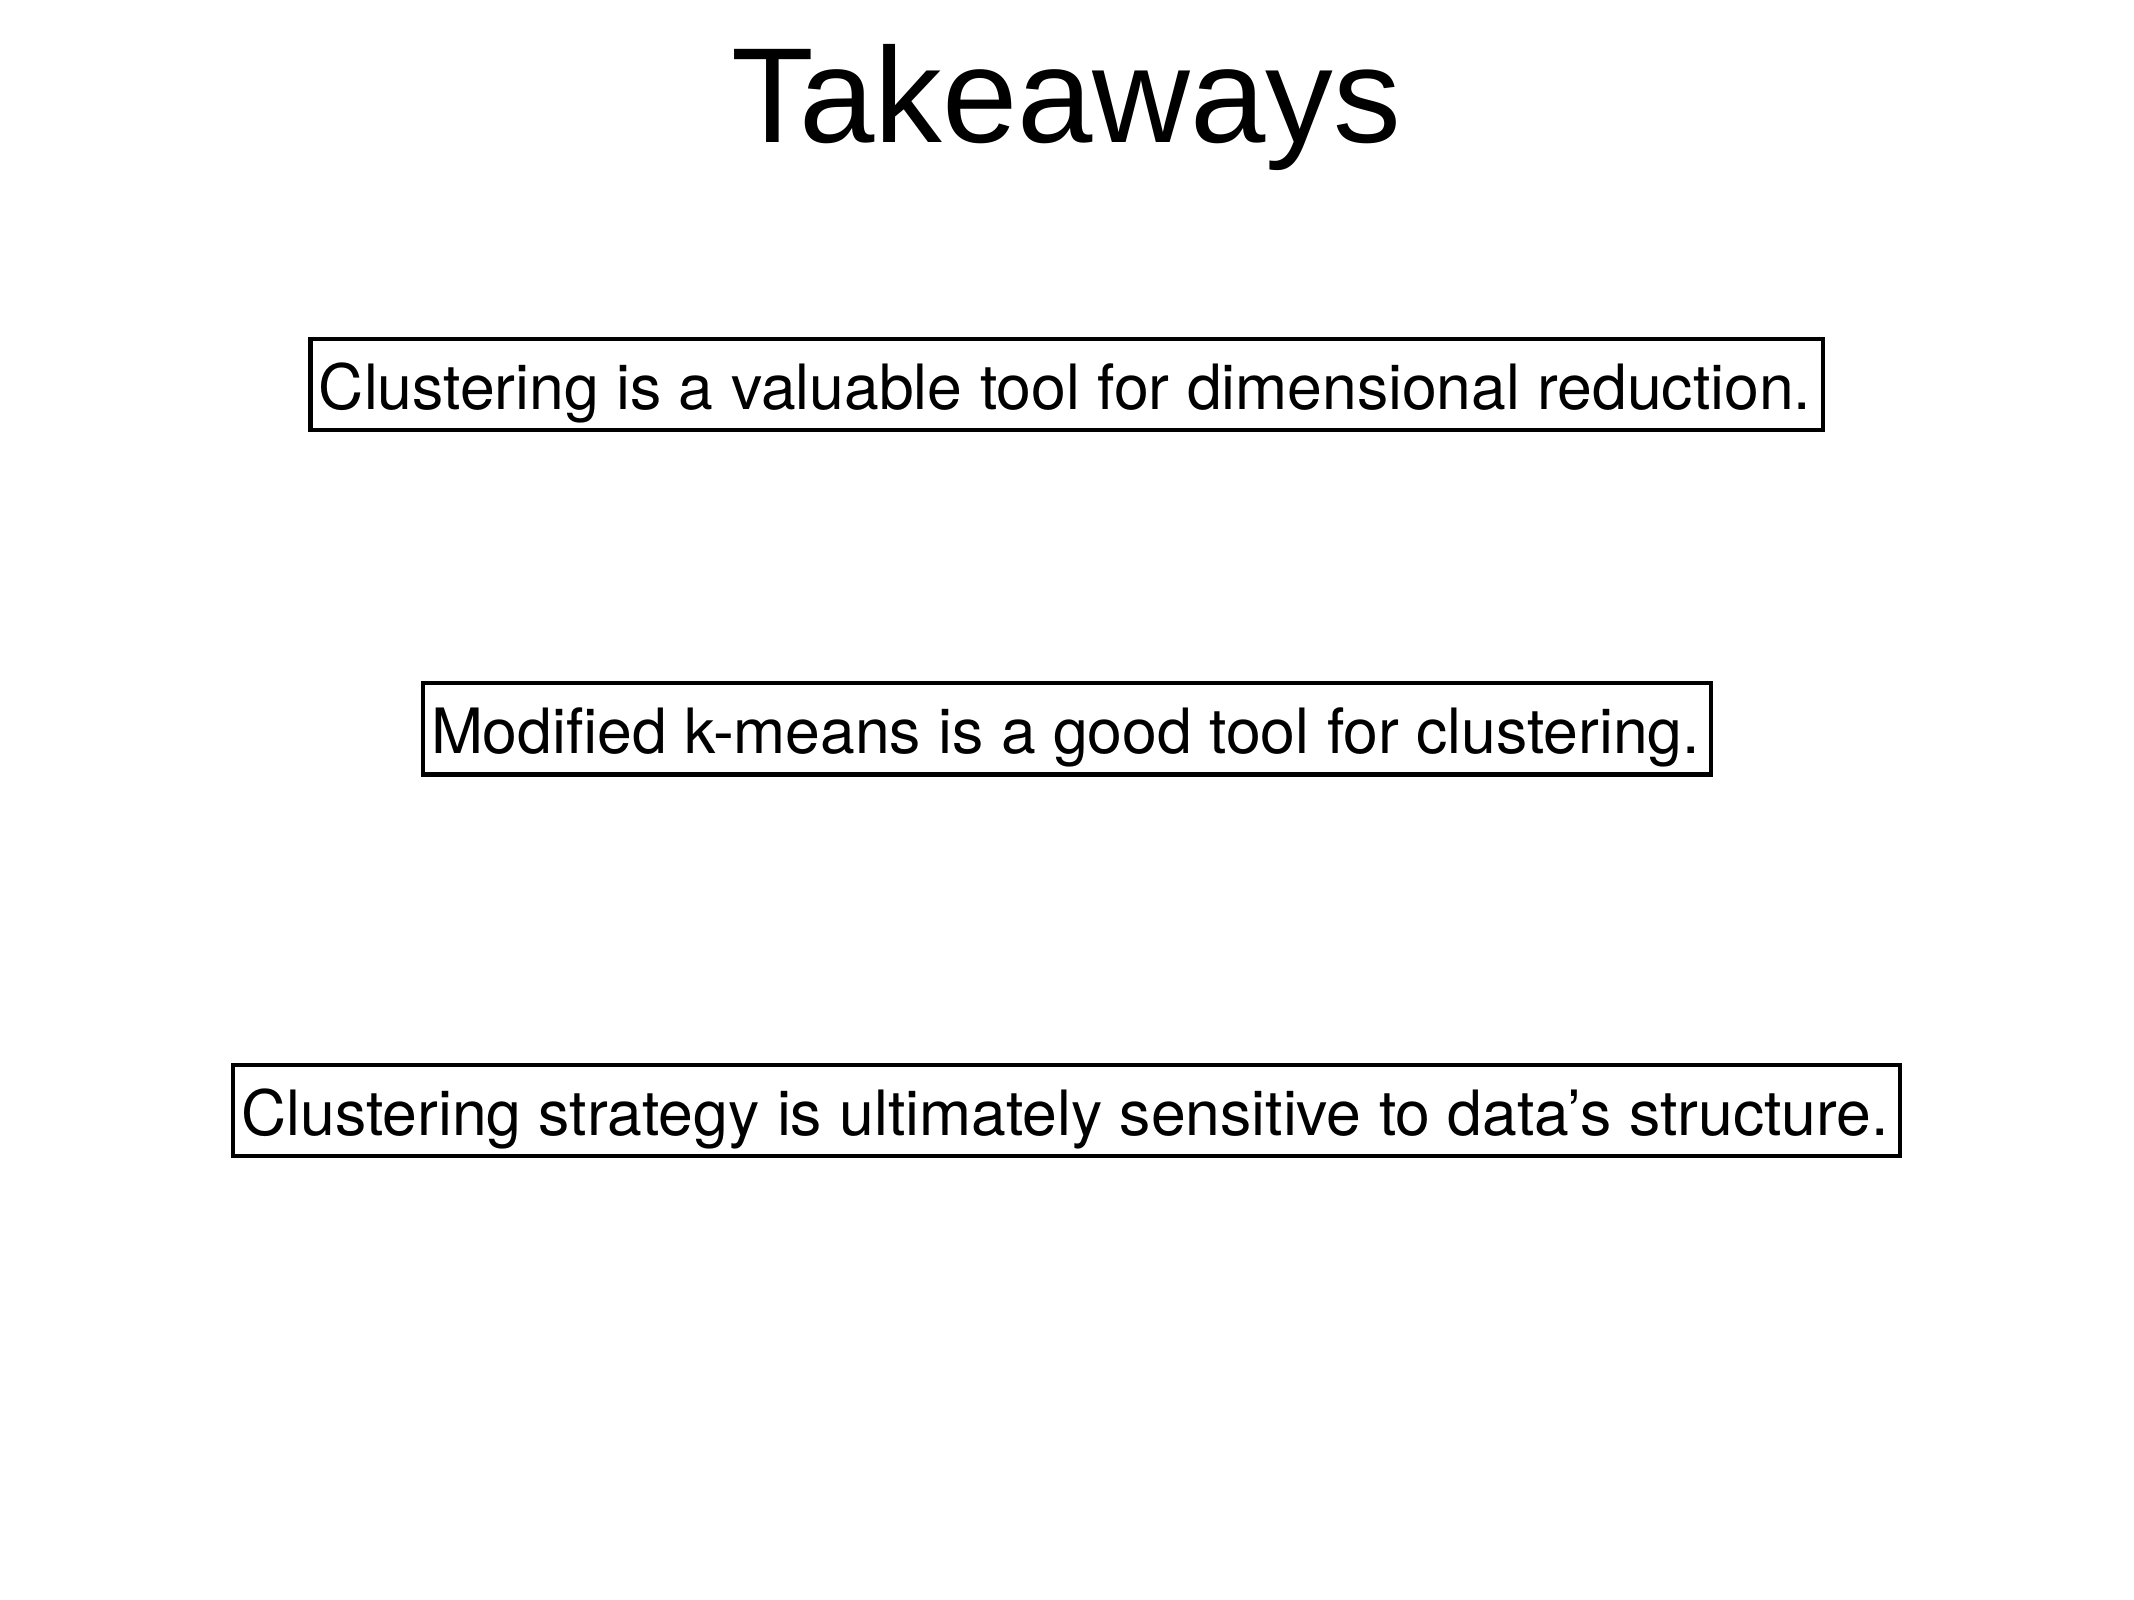

# Takeaways
Clustering is a valuable tool for dimensional reduction.
Modified k-means is a good tool for clustering.
Clustering strategy is ultimately sensitive to data’s structure.